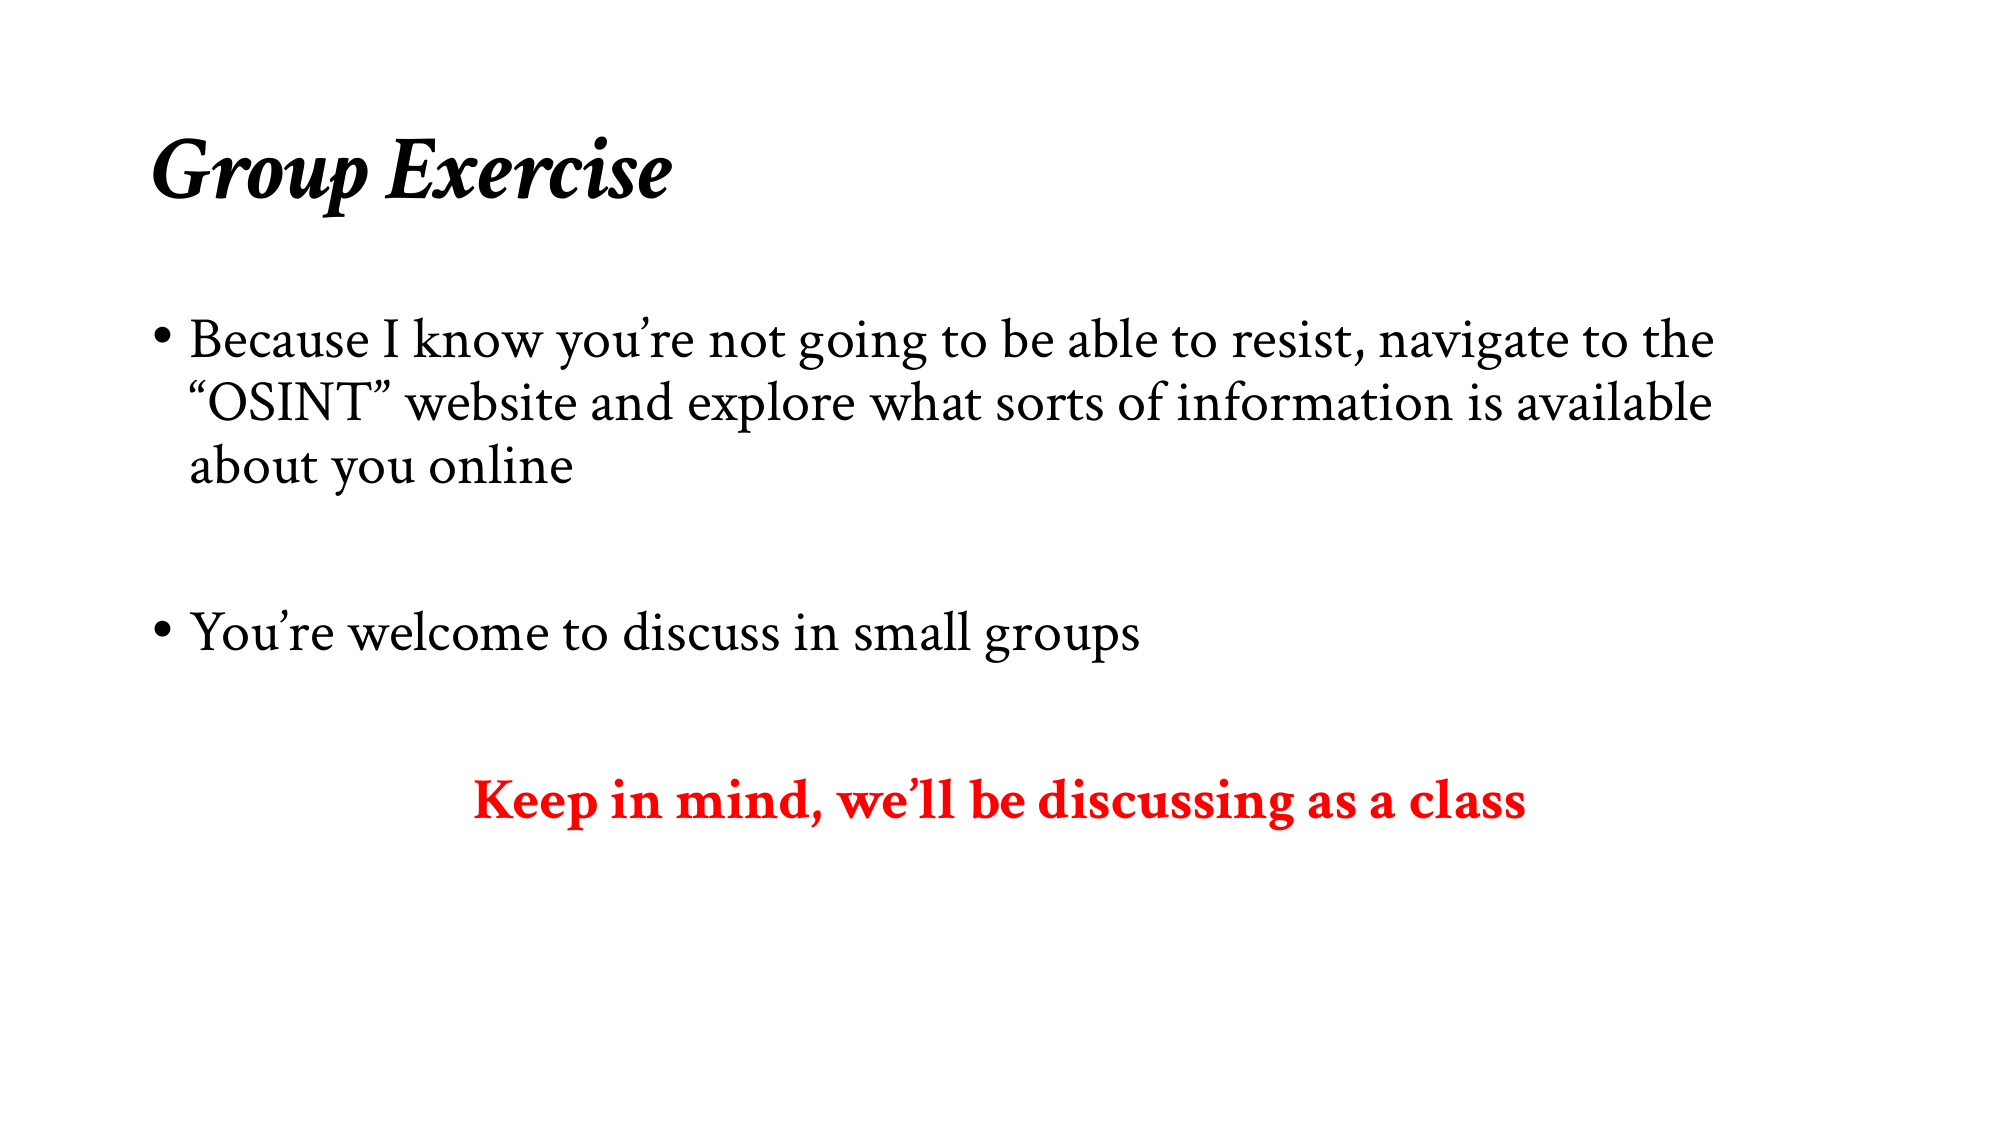

# Group Exercise
Because I know you’re not going to be able to resist, navigate to the “OSINT” website and explore what sorts of information is available about you online

You’re welcome to discuss in small groups

Keep in mind, we’ll be discussing as a class